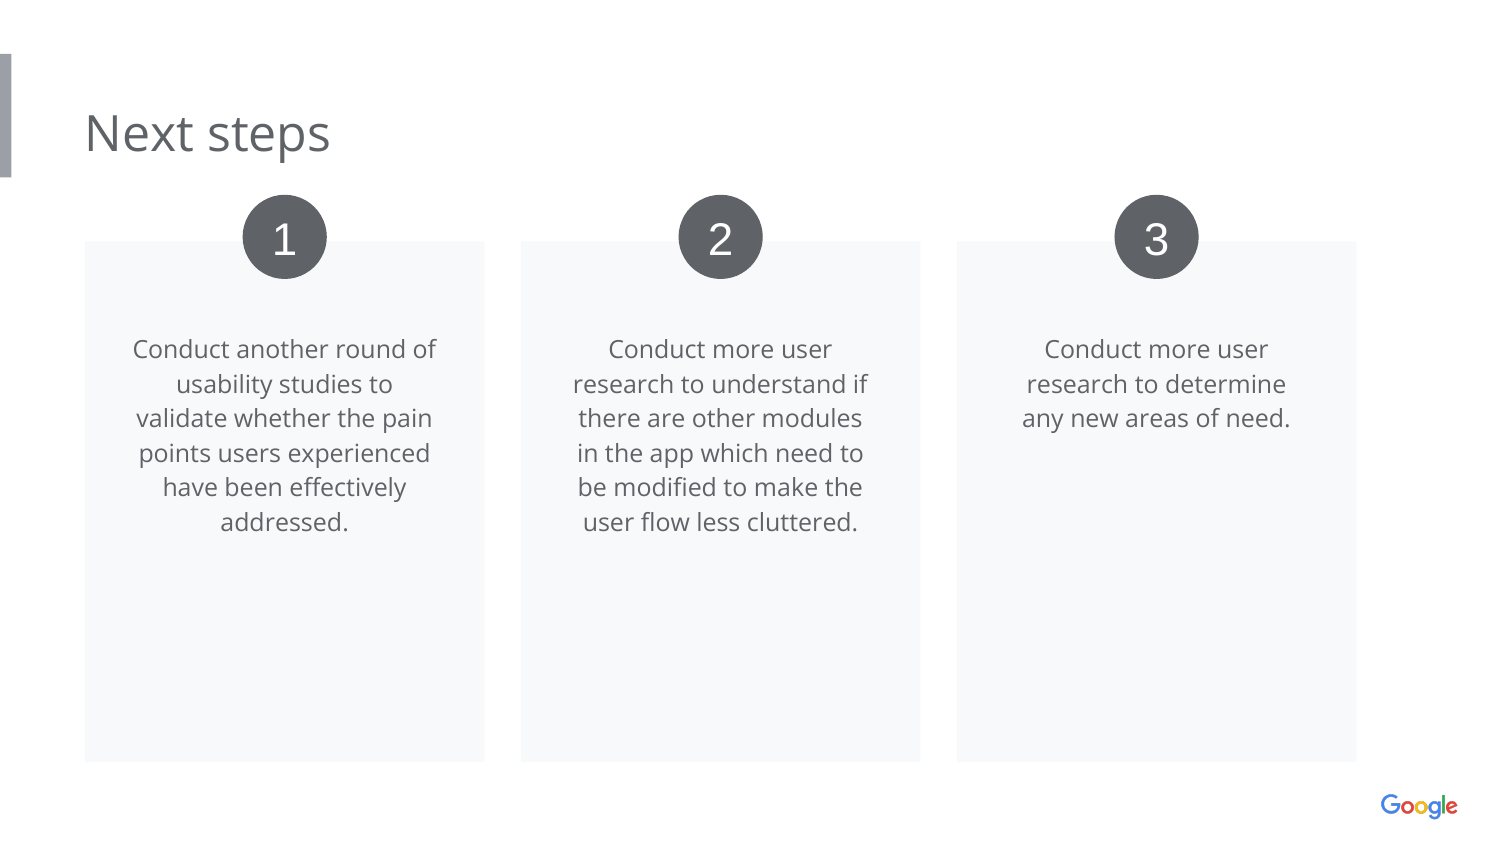

Next steps
1
2
3

Conduct another round of usability studies to validate whether the pain points users experienced have been effectively addressed.
Conduct more user research to understand if there are other modules in the app which need to be modified to make the user flow less cluttered.
Conduct more user research to determine any new areas of need.